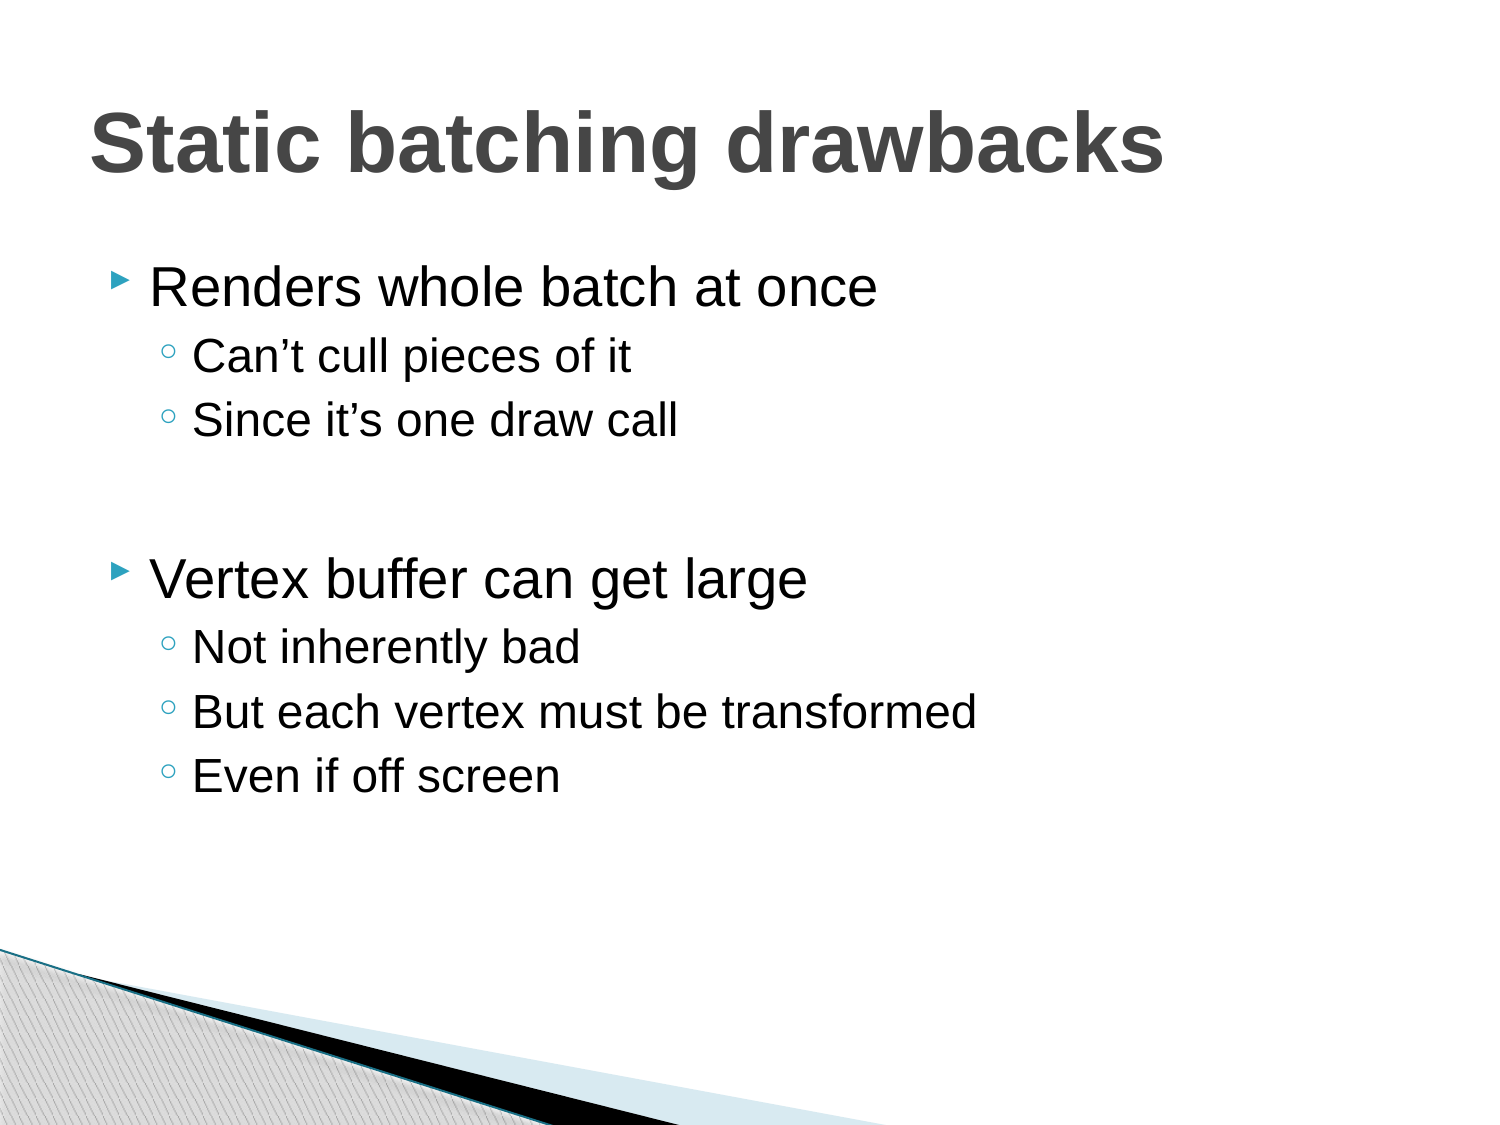

# Static batching drawbacks
Renders whole batch at once
Can’t cull pieces of it
Since it’s one draw call

Vertex buffer can get large
Not inherently bad
But each vertex must be transformed
Even if off screen